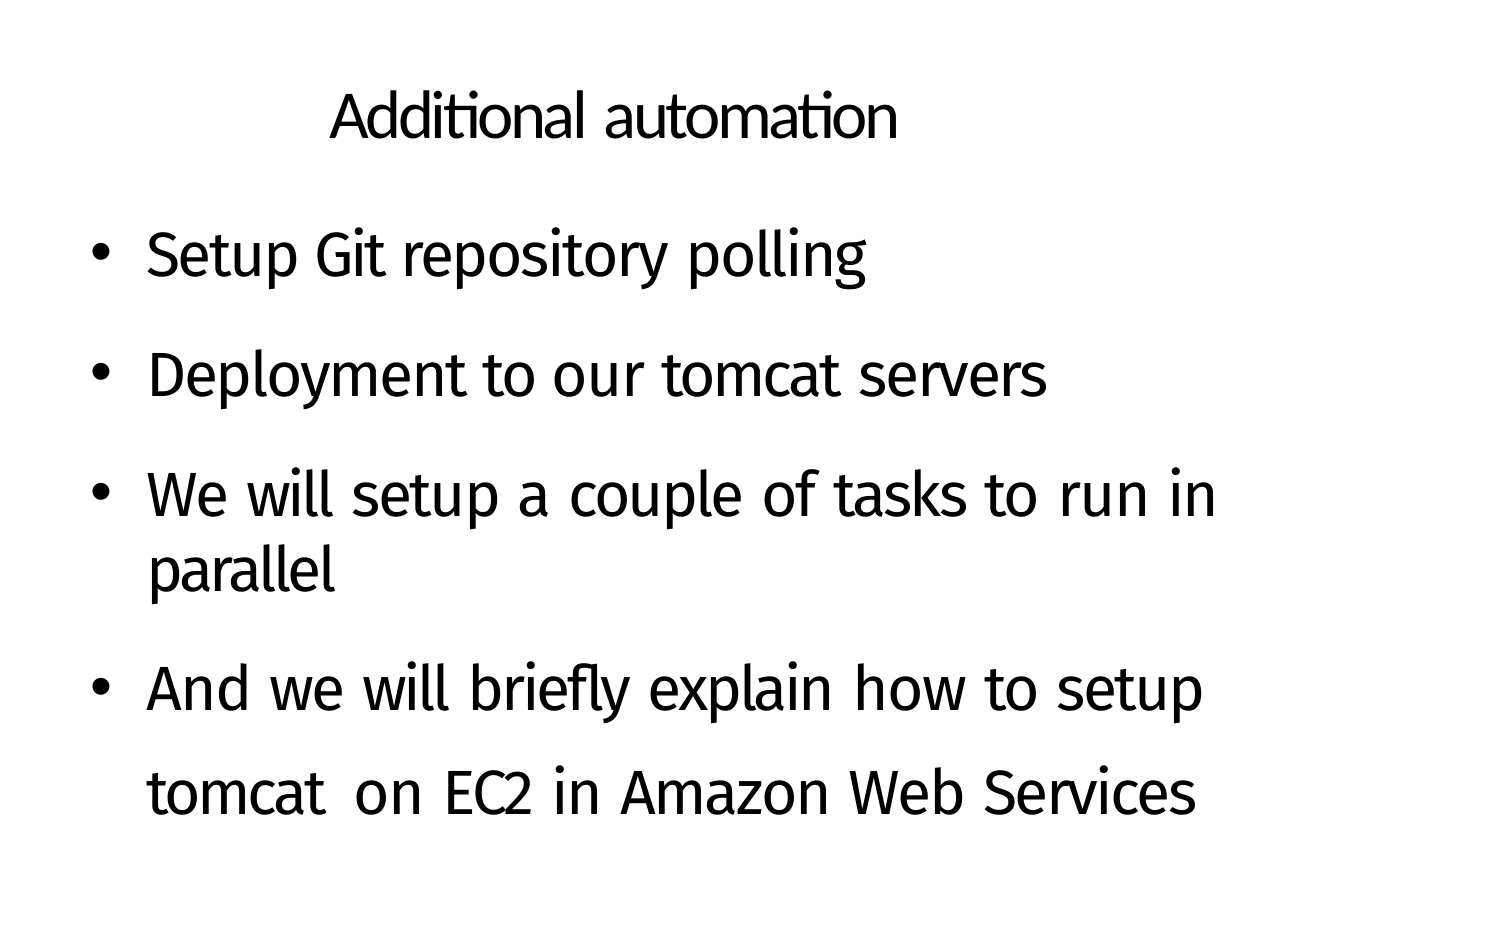

# Additional automation
Setup Git repository polling
Deployment to our tomcat servers
We will setup a couple of tasks to run in parallel
And we will briefly explain how to setup tomcat  on EC2 in Amazon Web Services